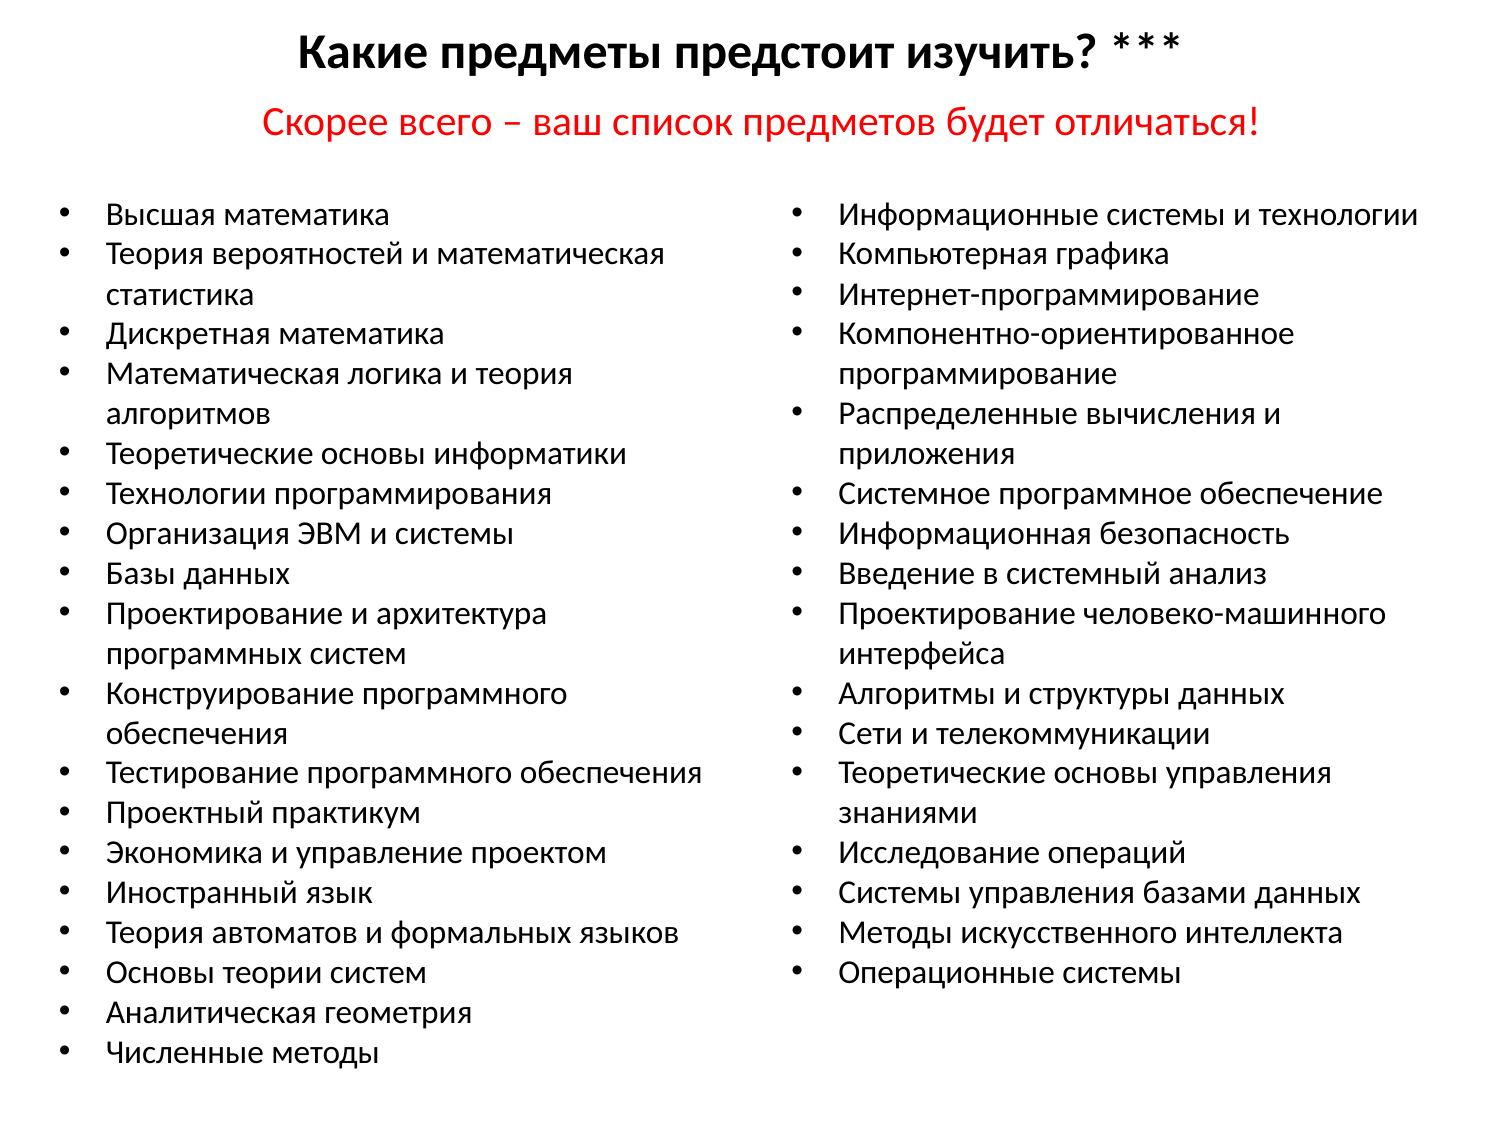

# Какие предметы предстоит изучить? ***
Скорее всего – ваш список предметов будет отличаться!

Высшая математика
Теория вероятностей и математическая статистика
Дискретная математика
Математическая логика и теория алгоритмов
Теоретические основы информатики
Технологии программирования
Организация ЭВМ и системы
Базы данных
Проектирование и архитектура программных систем
Конструирование программного обеспечения
Тестирование программного обеспечения
Проектный практикум
Экономика и управление проектом
Иностранный язык
Теория автоматов и формальных языков
Основы теории систем
Аналитическая геометрия
Численные методы
Информационные системы и технологии
Компьютерная графика
Интернет-программирование
Компонентно-ориентированное программирование
Распределенные вычисления и приложения
Системное программное обеспечение
Информационная безопасность
Введение в системный анализ
Проектирование человеко-машинного интерфейса
Алгоритмы и структуры данных
Сети и телекоммуникации
Теоретические основы управления знаниями
Исследование операций
Системы управления базами данных
Методы искусственного интеллекта
Операционные системы